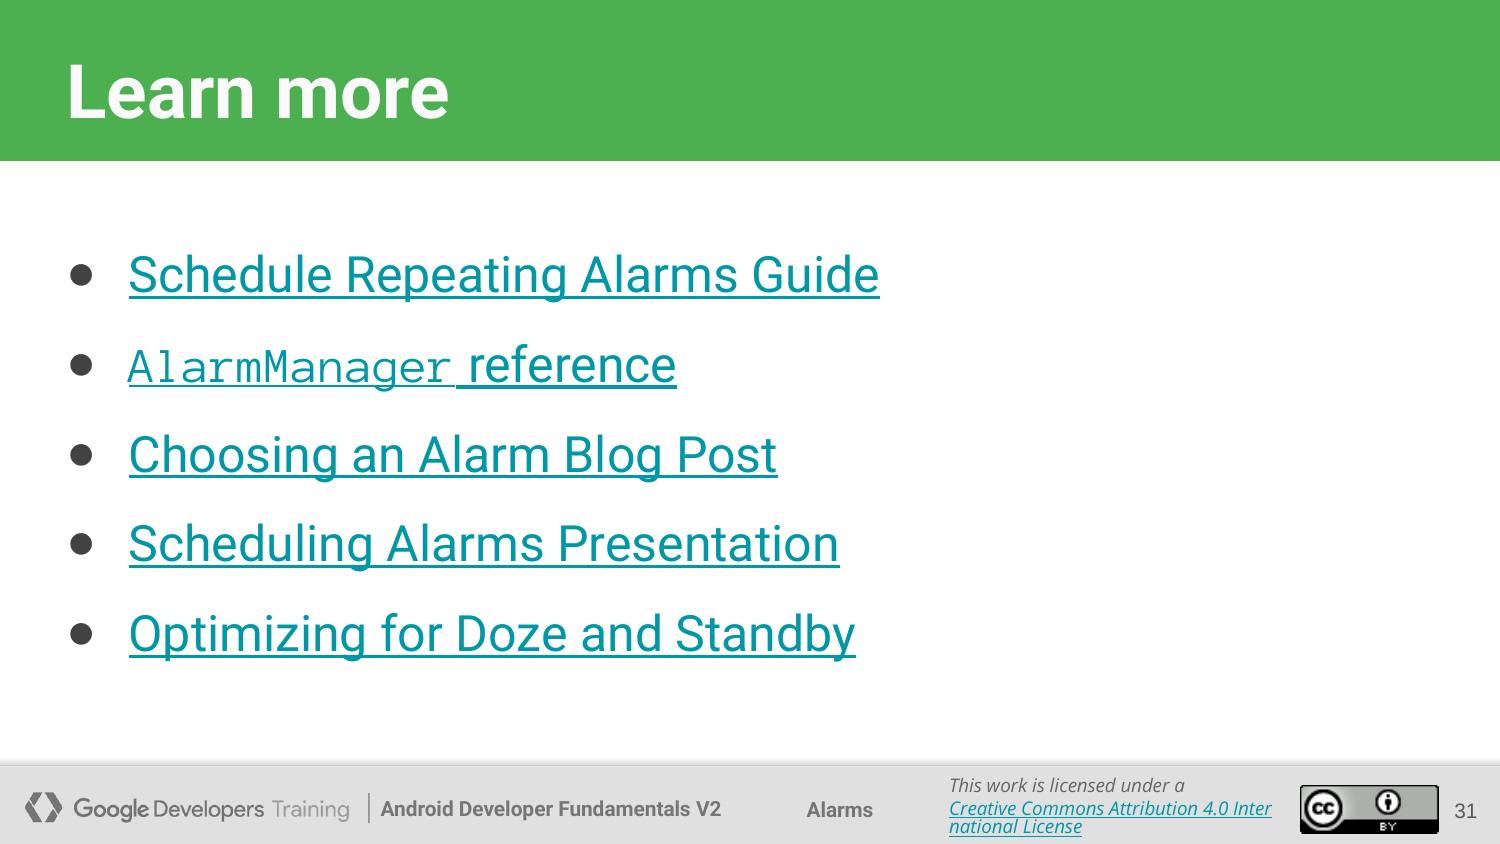

# Learn more
Schedule Repeating Alarms Guide
AlarmManager reference
Choosing an Alarm Blog Post
Scheduling Alarms Presentation
Optimizing for Doze and Standby
31